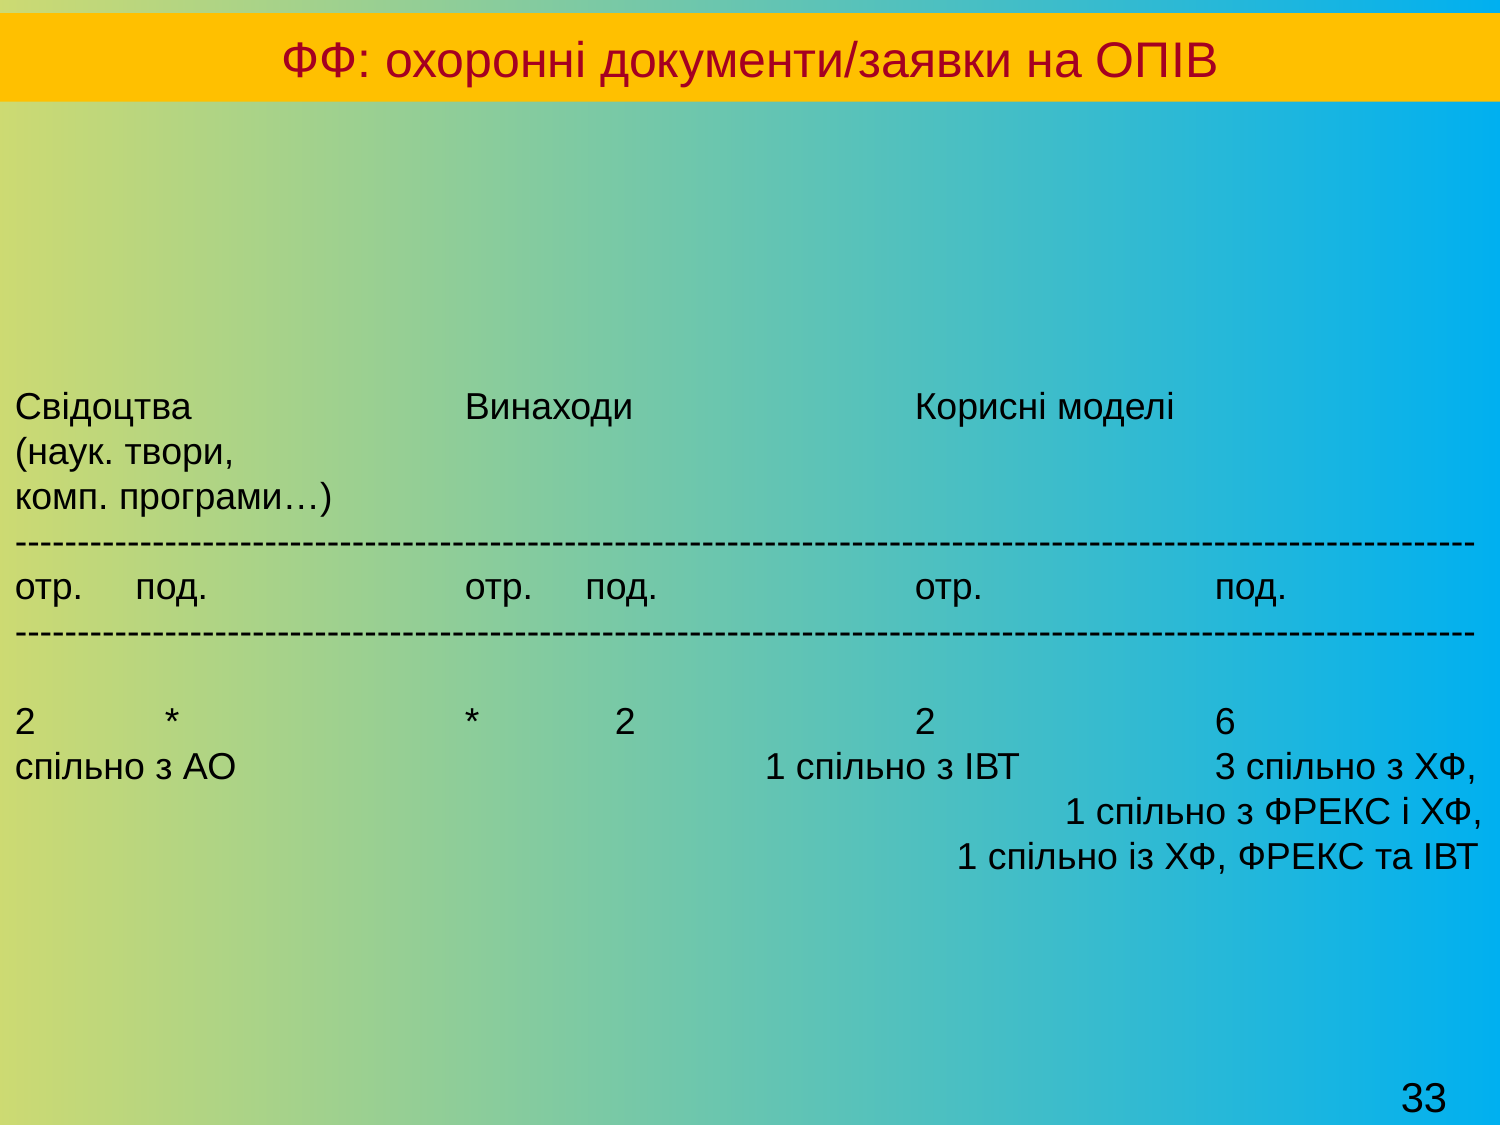

ФФ: охоронні документи/заявки на ОПІВ
Свідоцтва 		Винаходи 		Корисні моделі
(наук. твори,
комп. програми…)
---------------------------------------------------------------------------------------------------------------------
отр.     под.		отр.     под.		отр.     		под.
---------------------------------------------------------------------------------------------------------------------

2 	*		*	2		2 		6
спільно з АО				1 спільно з ІВТ		3 спільно з ХФ,
							1 спільно з ФРЕКС і ХФ,
						    1 спільно із ХФ, ФРЕКС та ІВТ
33